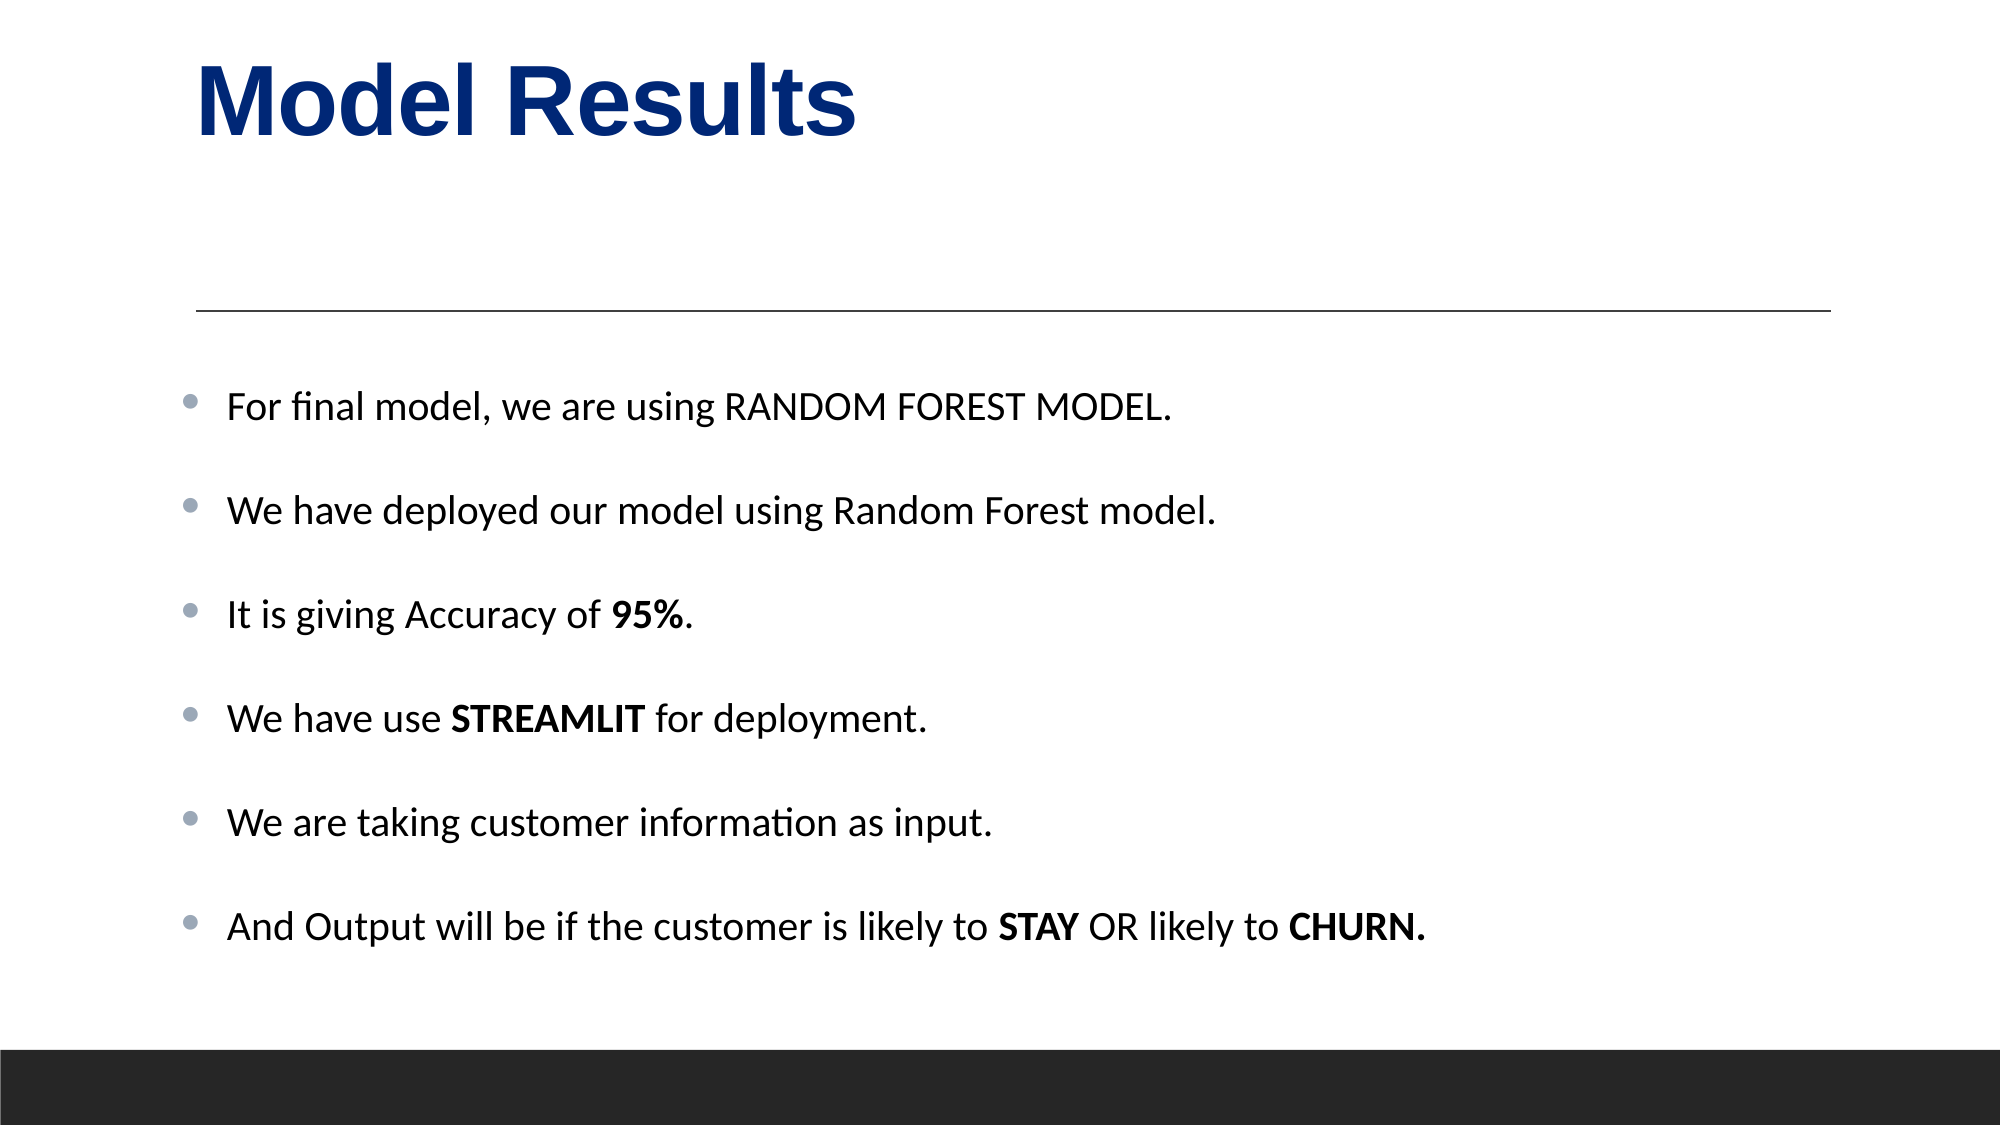

# Model Results
For final model, we are using RANDOM FOREST MODEL.
We have deployed our model using Random Forest model.
It is giving Accuracy of 95%.
We have use STREAMLIT for deployment.
We are taking customer information as input.
And Output will be if the customer is likely to STAY OR likely to CHURN.